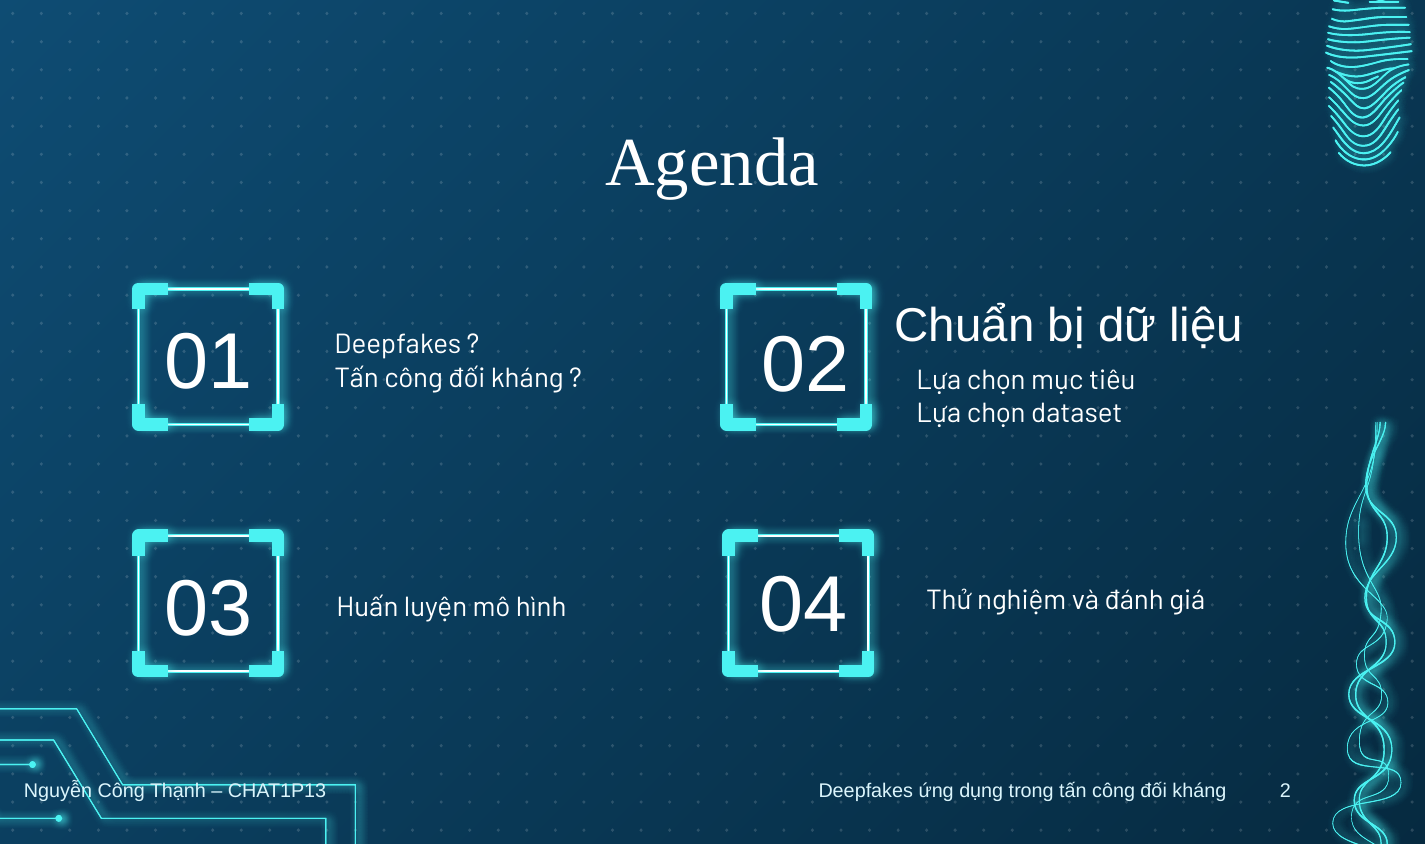

# Agenda
Chuẩn bị dữ liệu

Deepfakes ?
Tấn công đối kháng ?
01
02
Lựa chọn mục tiêu
Lựa chọn dataset

04
03
Thử nghiệm và đánh giá
Huấn luyện mô hình
Nguyễn Công Thạnh – CHAT1P13
2
Deepfakes ứng dụng trong tấn công đối kháng